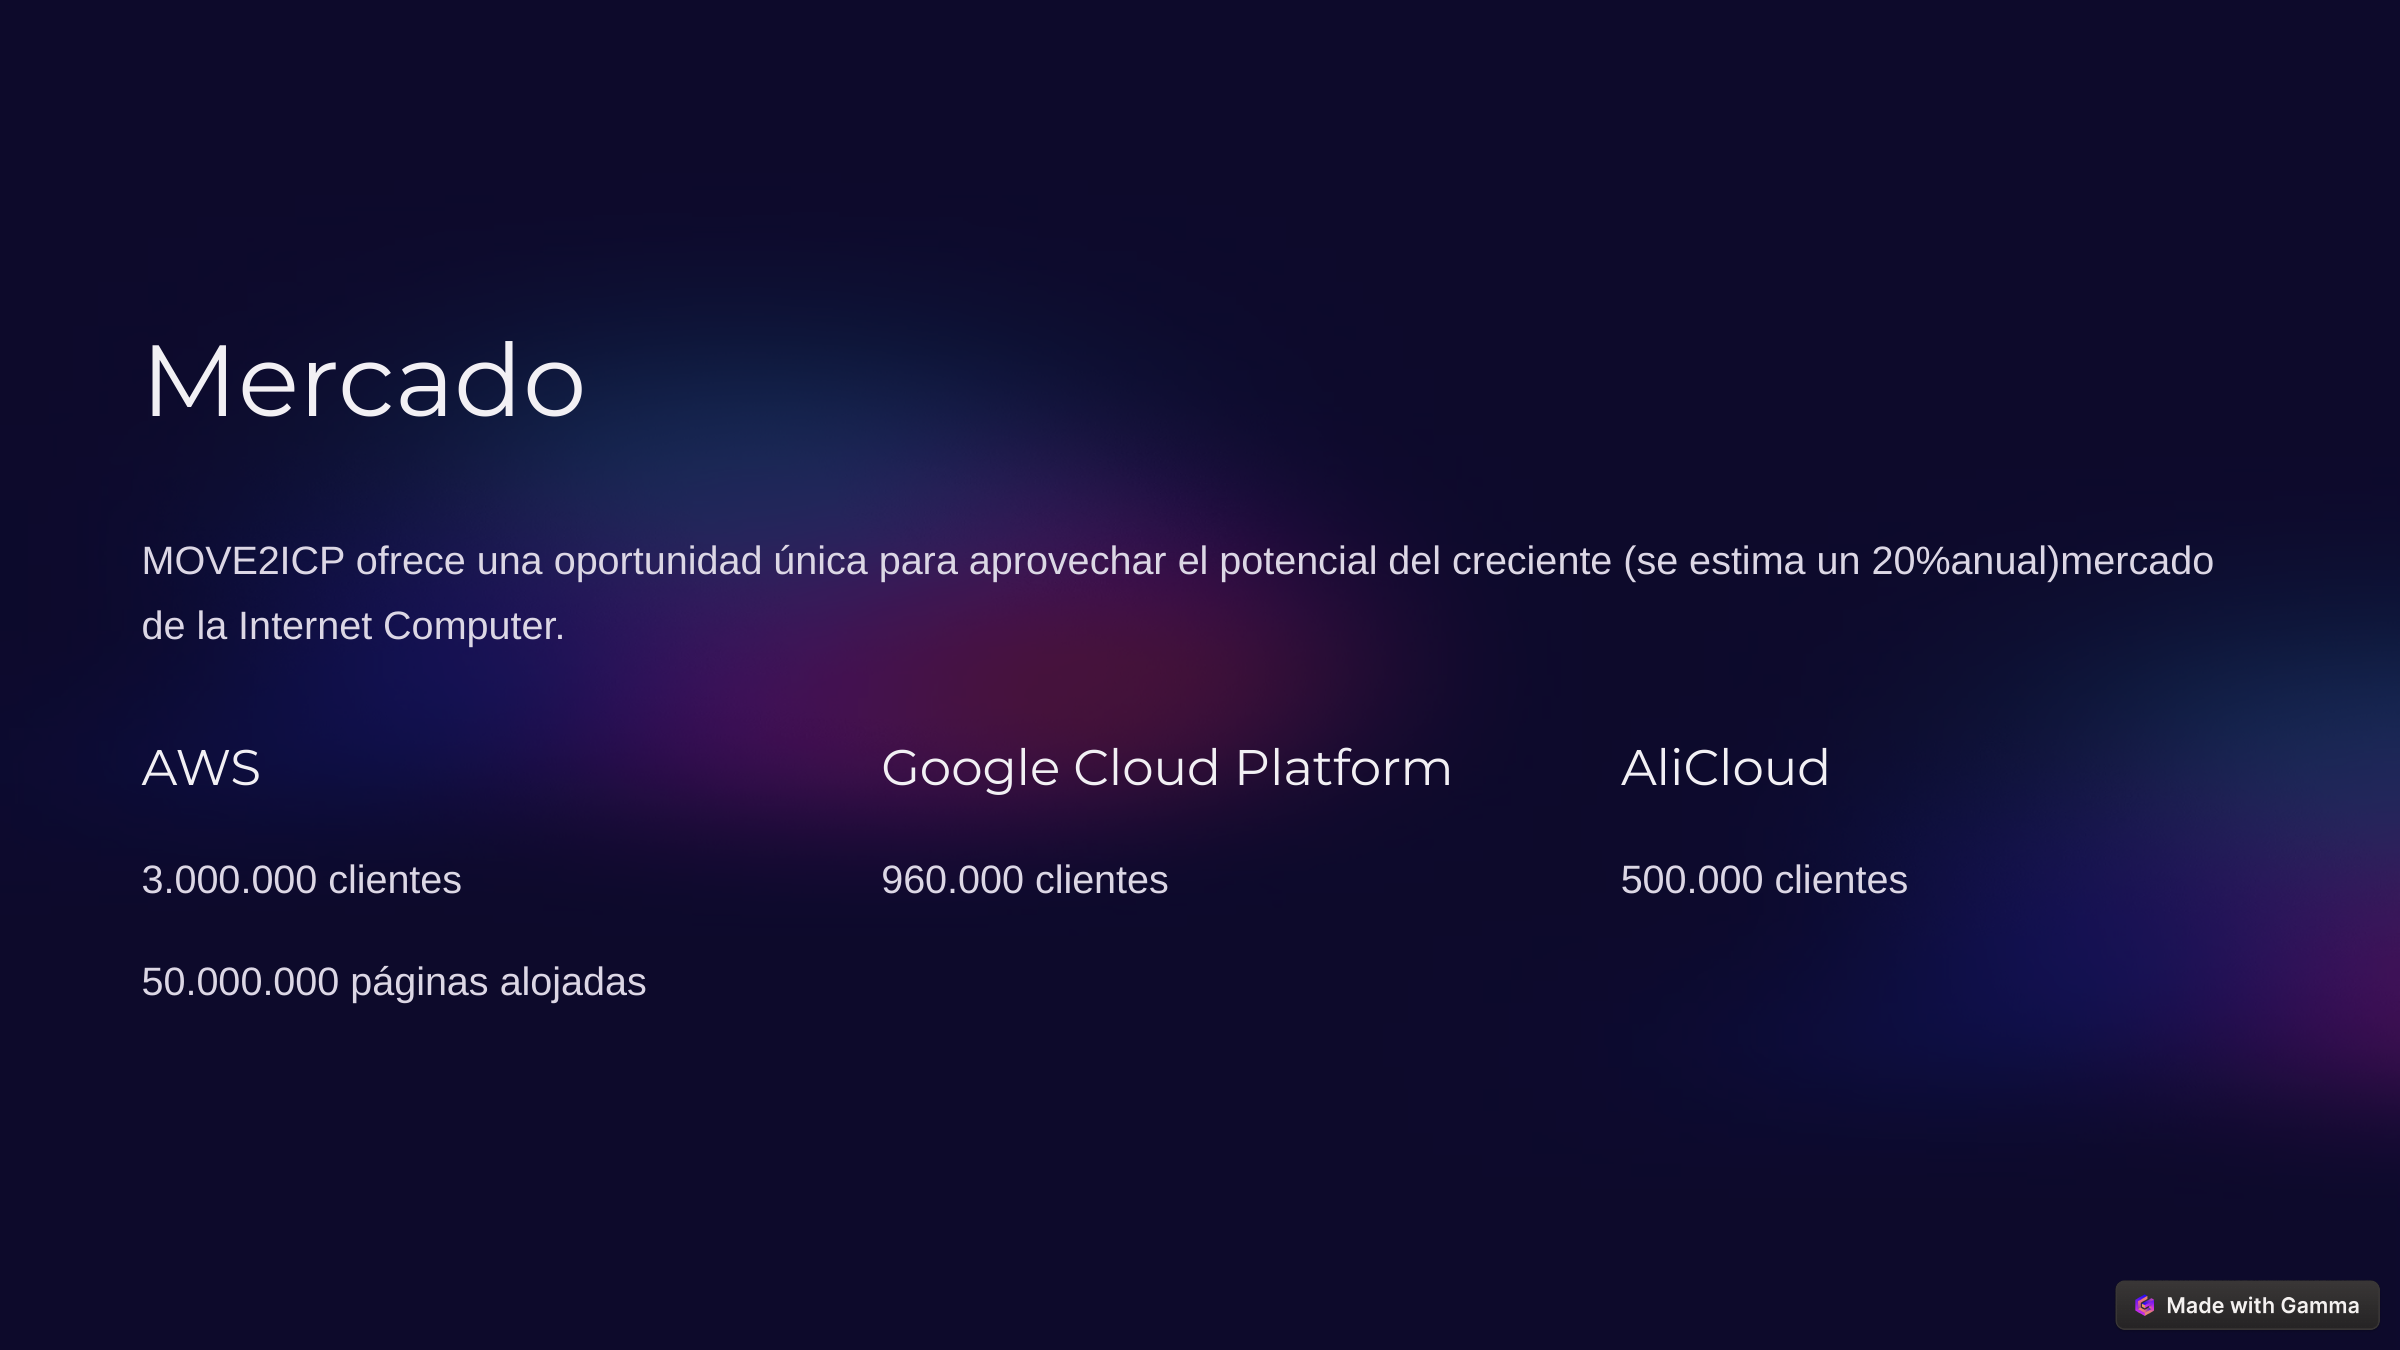

Mercado
MOVE2ICP ofrece una oportunidad única para aprovechar el potencial del creciente (se estima un 20%anual)mercado de la Internet Computer.
AWS
Google Cloud Platform
AliCloud
3.000.000 clientes
960.000 clientes
500.000 clientes
50.000.000 páginas alojadas